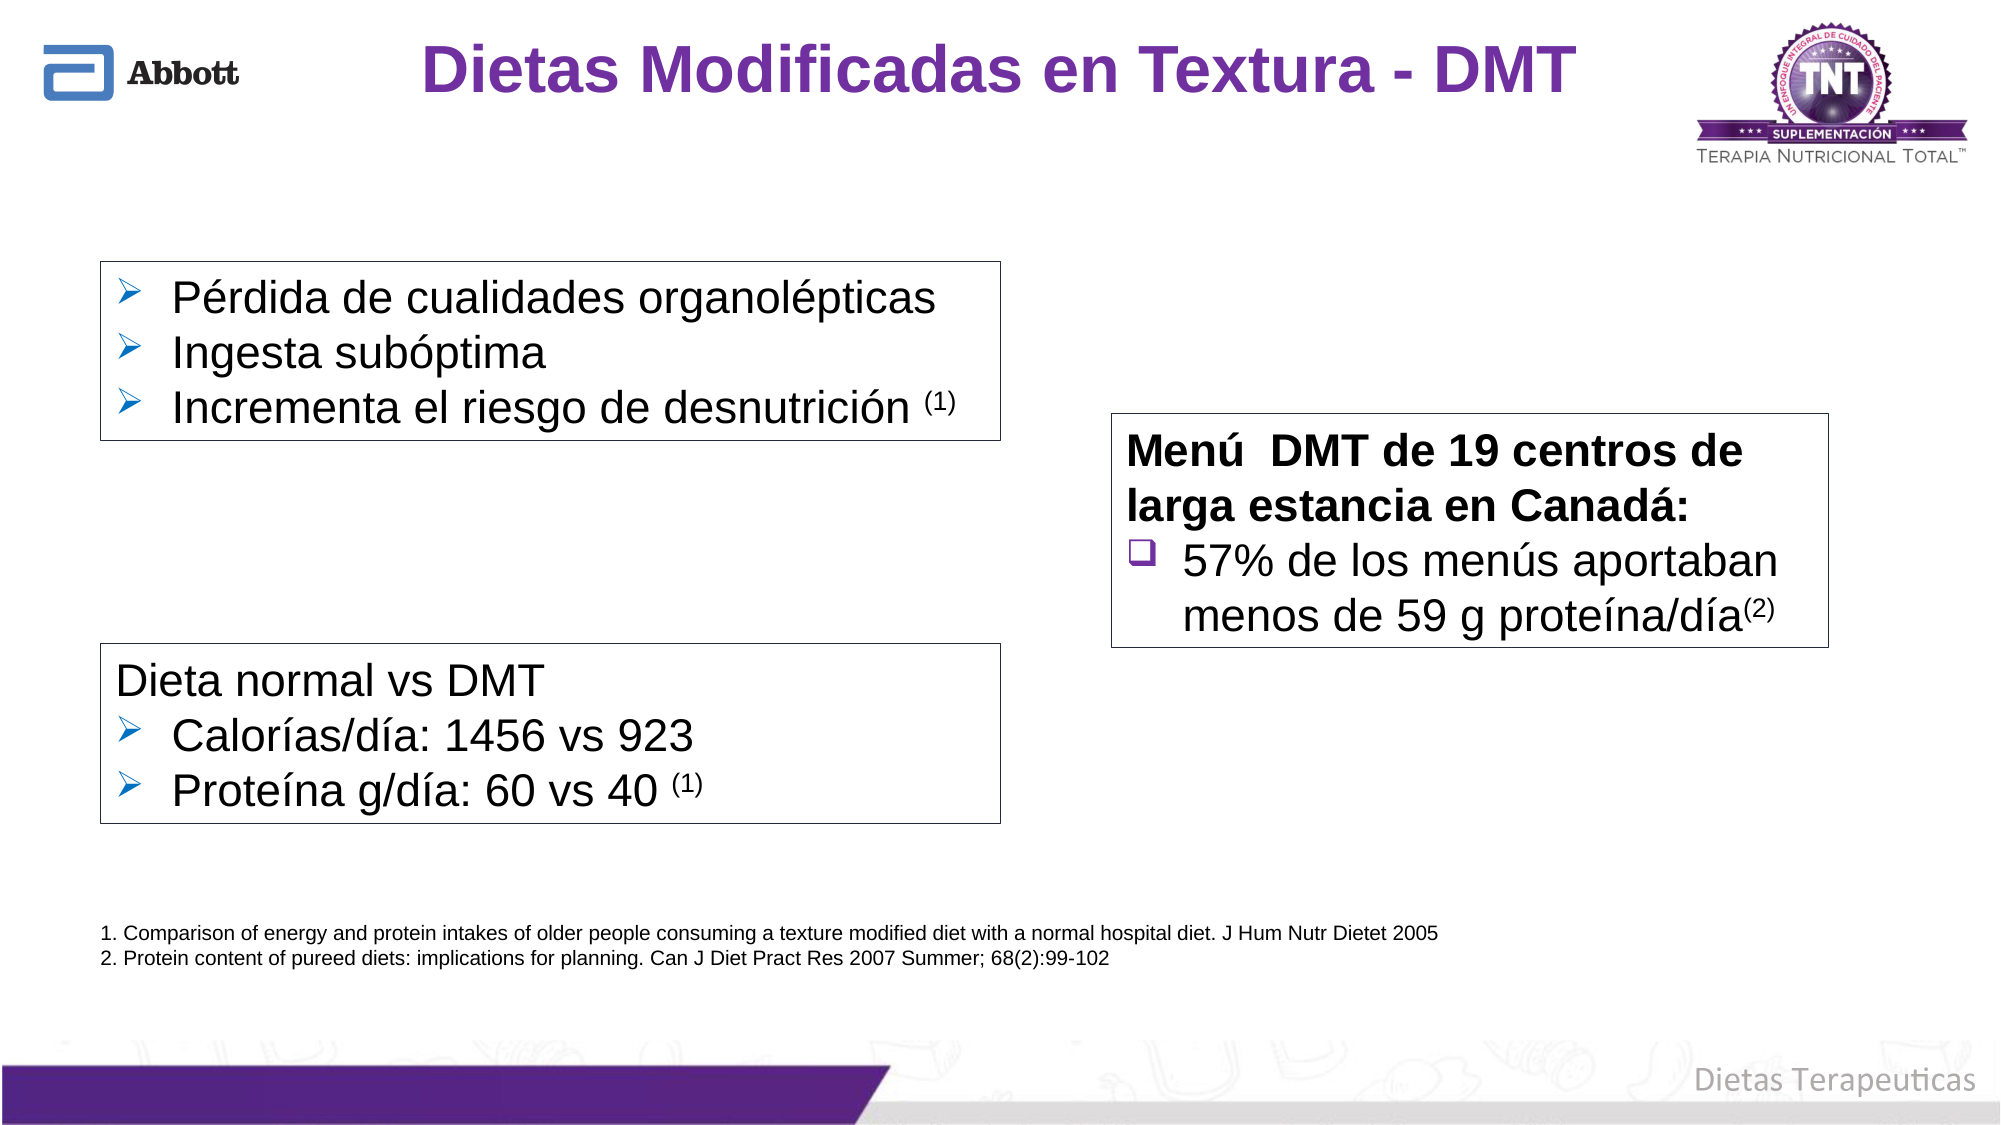

# Dietas Modificadas en Textura - DMT
Pérdida de cualidades organolépticas
Ingesta subóptima
Incrementa el riesgo de desnutrición (1)
Menú  DMT de 19 centros de larga estancia en Canadá:
57% de los menús aportaban menos de 59 g proteína/día(2)
Dieta normal vs DMT
Calorías/día: 1456 vs 923
Proteína g/día: 60 vs 40 (1)
1. Comparison of energy and protein intakes of older people consuming a texture modified diet with a normal hospital diet. J Hum Nutr Dietet 2005
2. Protein content of pureed diets: implications for planning. Can J Diet Pract Res 2007 Summer; 68(2):99-102